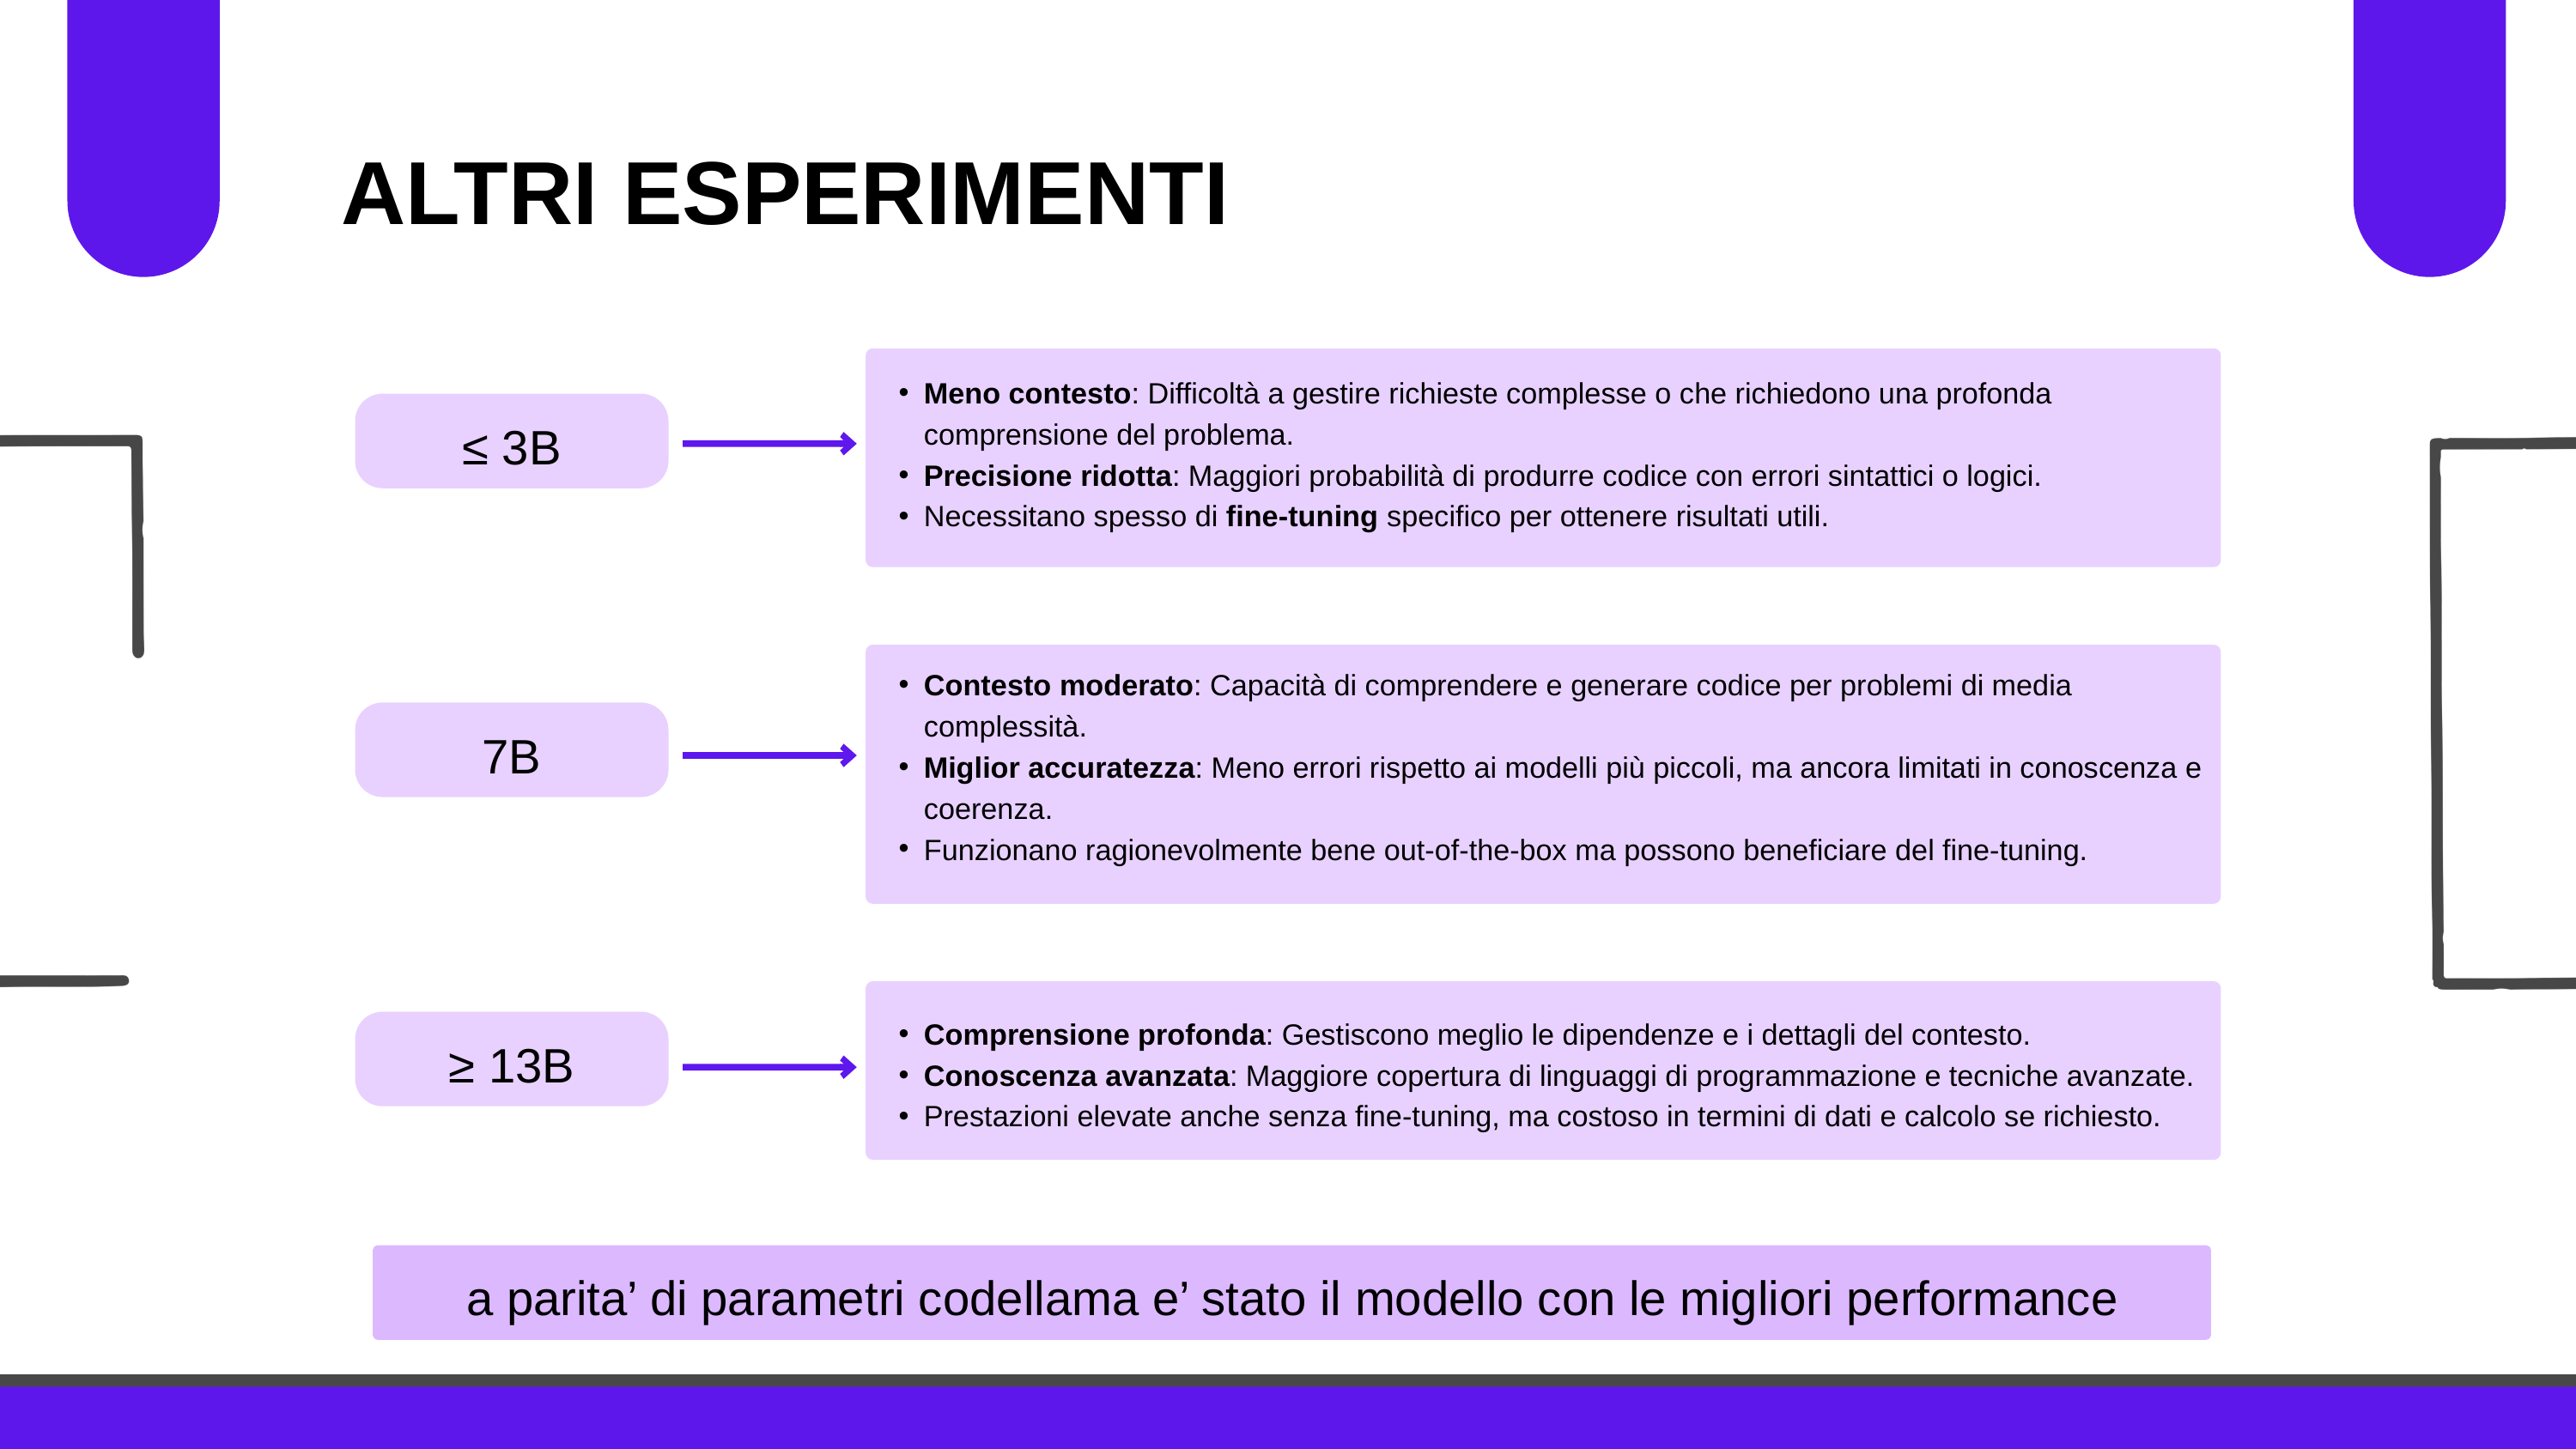

ALTRI ESPERIMENTI

Meno contesto: Difficoltà a gestire richieste complesse o che richiedono una profonda comprensione del problema.
Precisione ridotta: Maggiori probabilità di produrre codice con errori sintattici o logici.
Necessitano spesso di fine-tuning specifico per ottenere risultati utili.

≤ 3B

Contesto moderato: Capacità di comprendere e generare codice per problemi di media complessità.
Miglior accuratezza: Meno errori rispetto ai modelli più piccoli, ma ancora limitati in conoscenza e coerenza.
Funzionano ragionevolmente bene out-of-the-box ma possono beneficiare del fine-tuning.

7B

Comprensione profonda: Gestiscono meglio le dipendenze e i dettagli del contesto.
Conoscenza avanzata: Maggiore copertura di linguaggi di programmazione e tecniche avanzate.
Prestazioni elevate anche senza fine-tuning, ma costoso in termini di dati e calcolo se richiesto.

≥ 13B

a parita’ di parametri codellama e’ stato il modello con le migliori performance